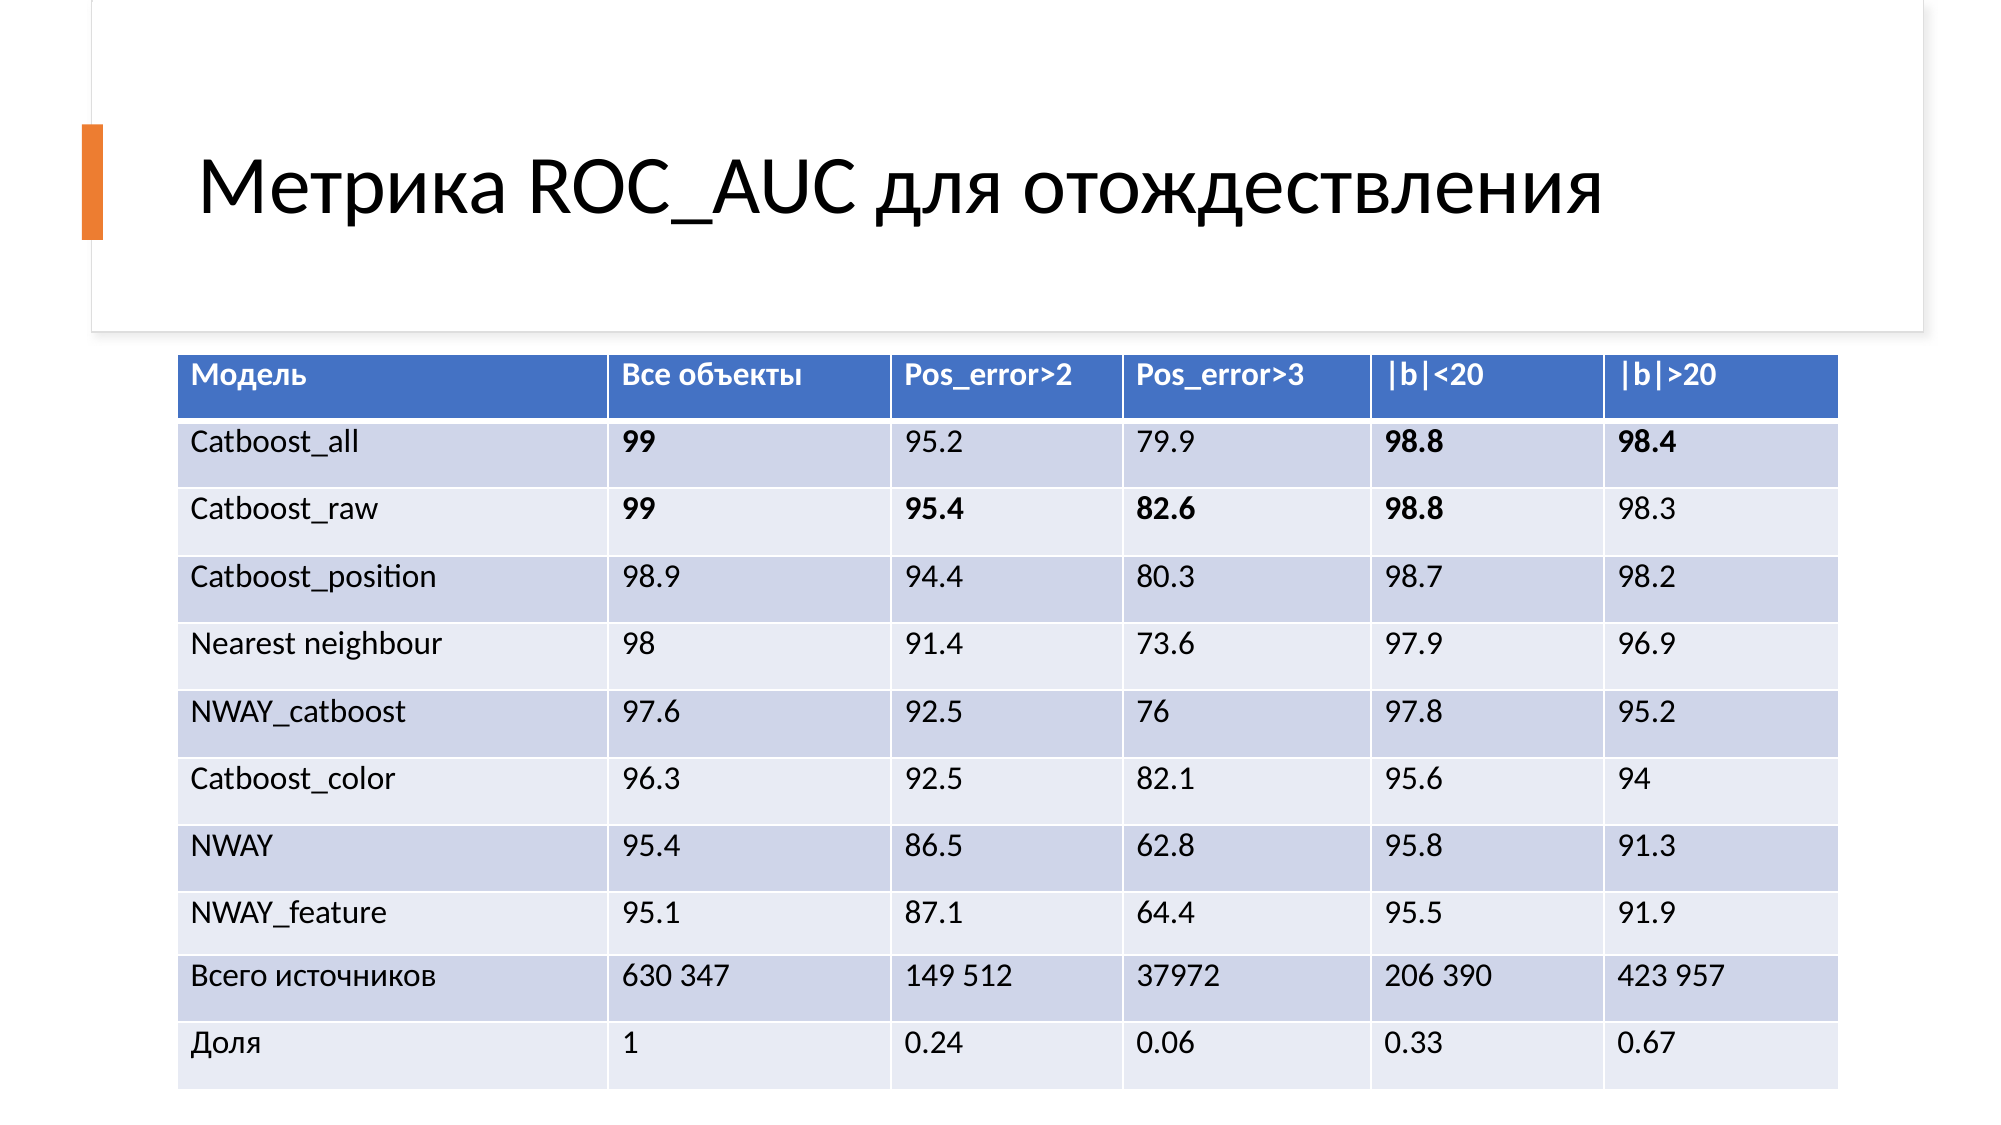

# Метрика ROC_AUC для отождествления

| Модель | Все объекты | Pos\_error>2 | Pos\_error>3 | |b|<20 | |b|>20 |
| --- | --- | --- | --- | --- | --- |
| Catboost\_all | 99 | 95.2 | 79.9 | 98.8 | 98.4 |
| Catboost\_raw | 99 | 95.4 | 82.6 | 98.8 | 98.3 |
| Catboost\_position | 98.9 | 94.4 | 80.3 | 98.7 | 98.2 |
| Nearest neighbour | 98 | 91.4 | 73.6 | 97.9 | 96.9 |
| NWAY\_catboost | 97.6 | 92.5 | 76 | 97.8 | 95.2 |
| Catboost\_color | 96.3 | 92.5 | 82.1 | 95.6 | 94 |
| NWAY | 95.4 | 86.5 | 62.8 | 95.8 | 91.3 |
| NWAY\_feature | 95.1 | 87.1 | 64.4 | 95.5 | 91.9 |
| Всего источников | 630 347 | 149 512 | 37972 | 206 390 | 423 957 |
| Доля | 1 | 0.24 | 0.06 | 0.33 | 0.67 |